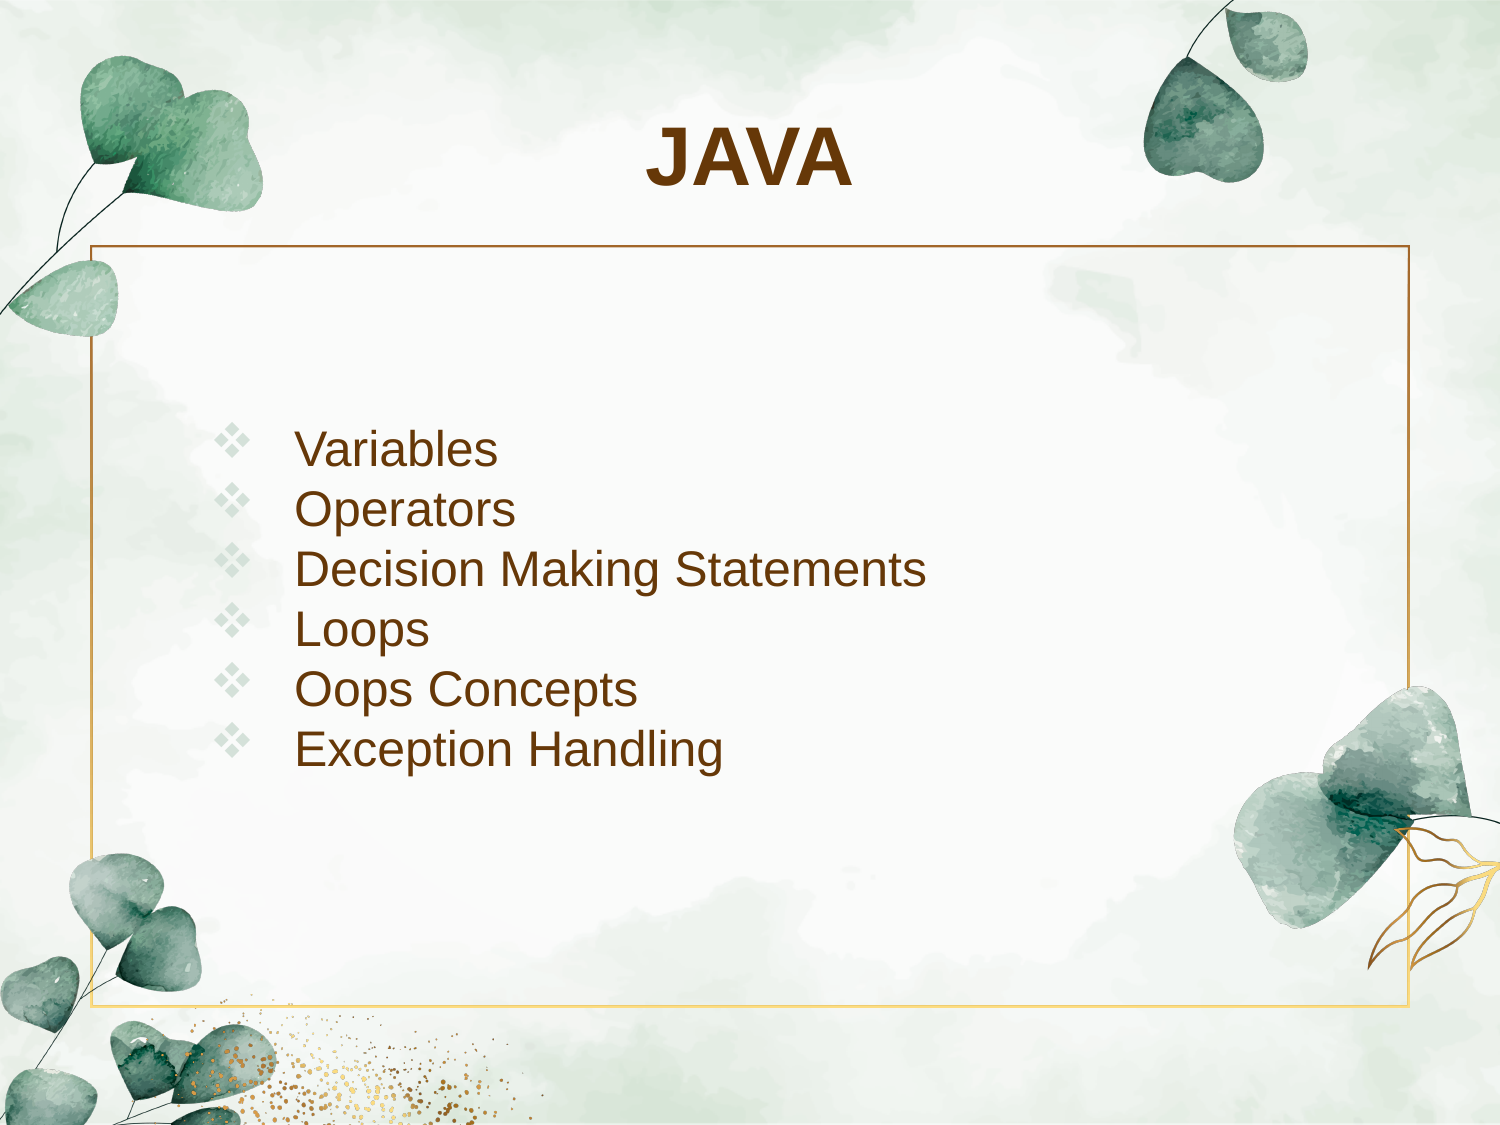

JAVA

  Variables
  Operators
  Decision Making Statements
  Loops
  Oops Concepts
  Exception Handling